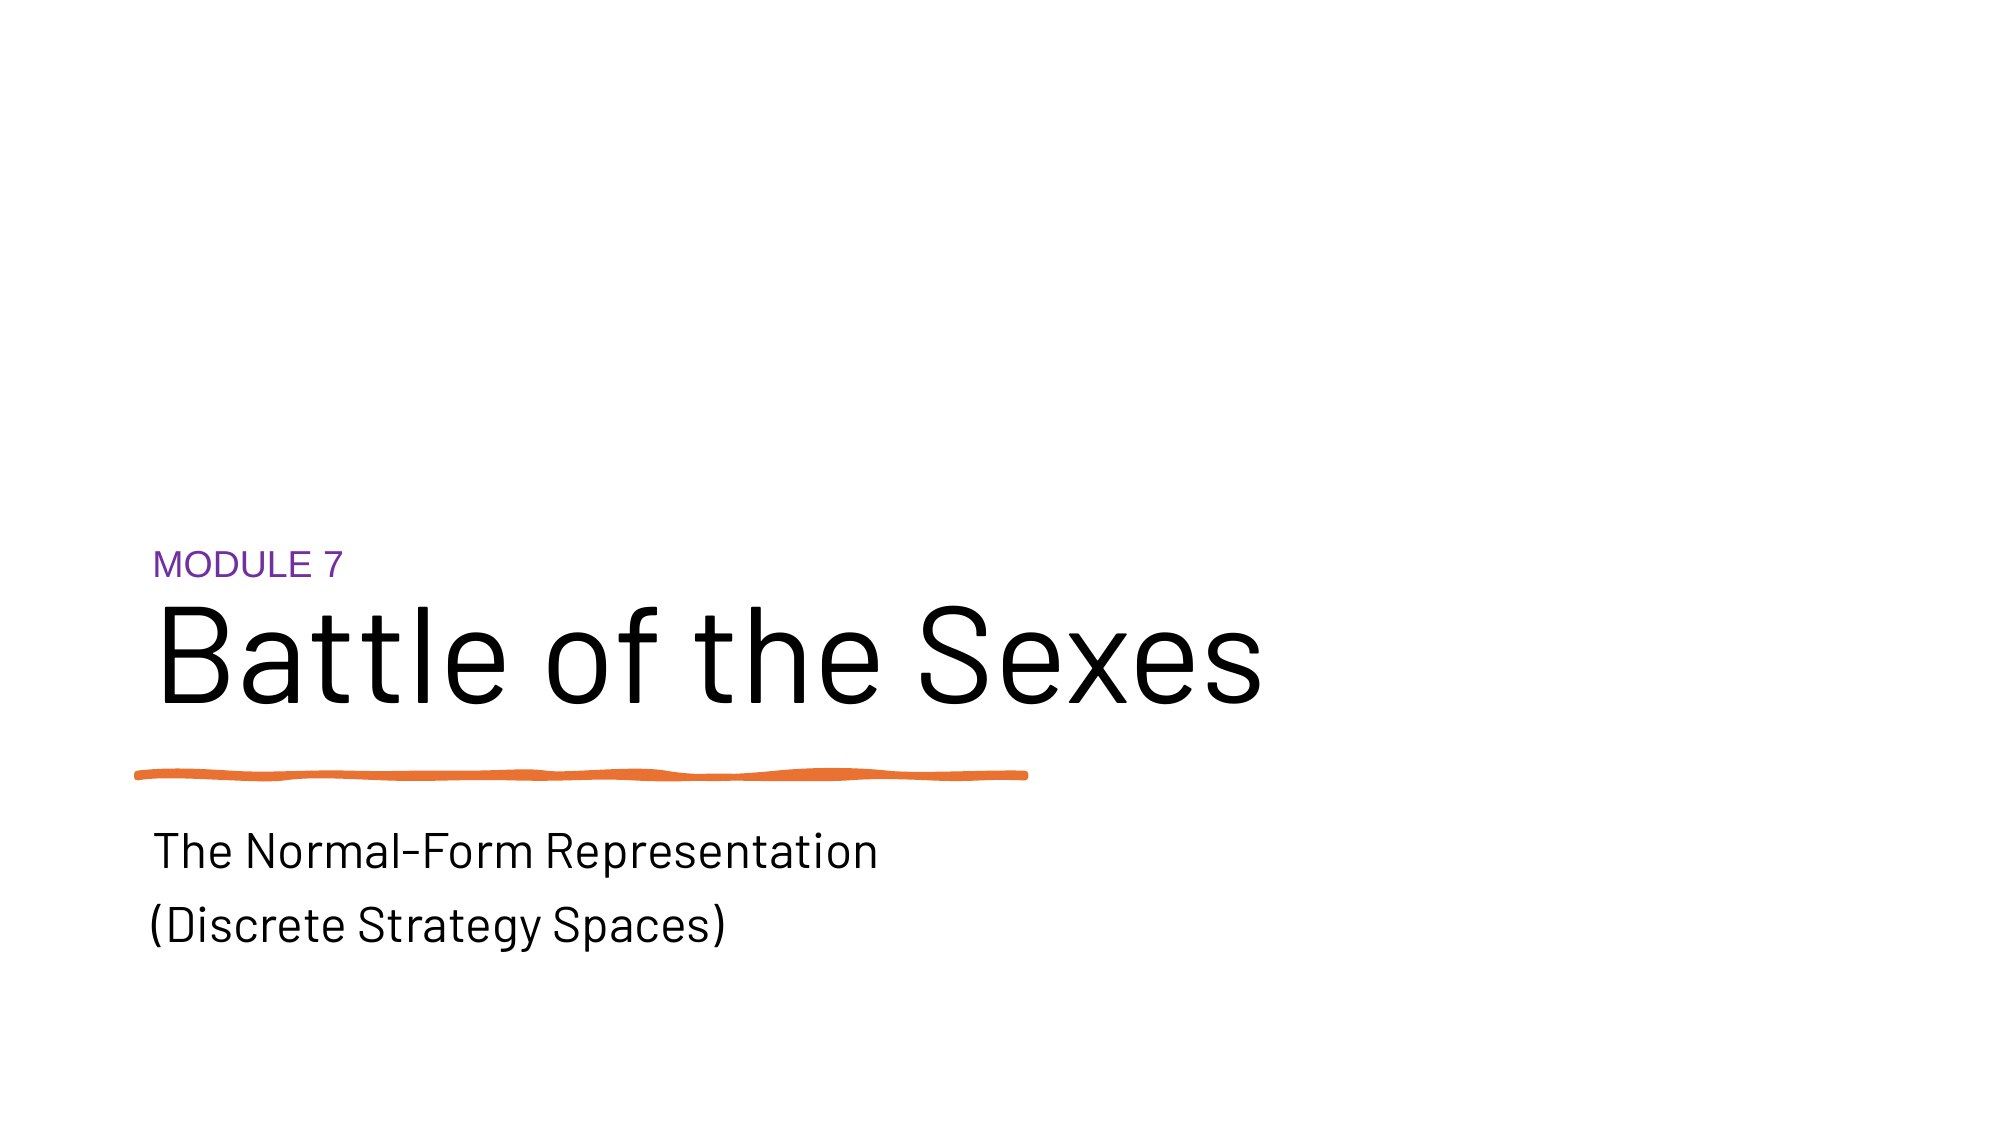

# MODULE 7 Battle of the Sexes

The Normal-Form Representation
(Discrete Strategy Spaces)